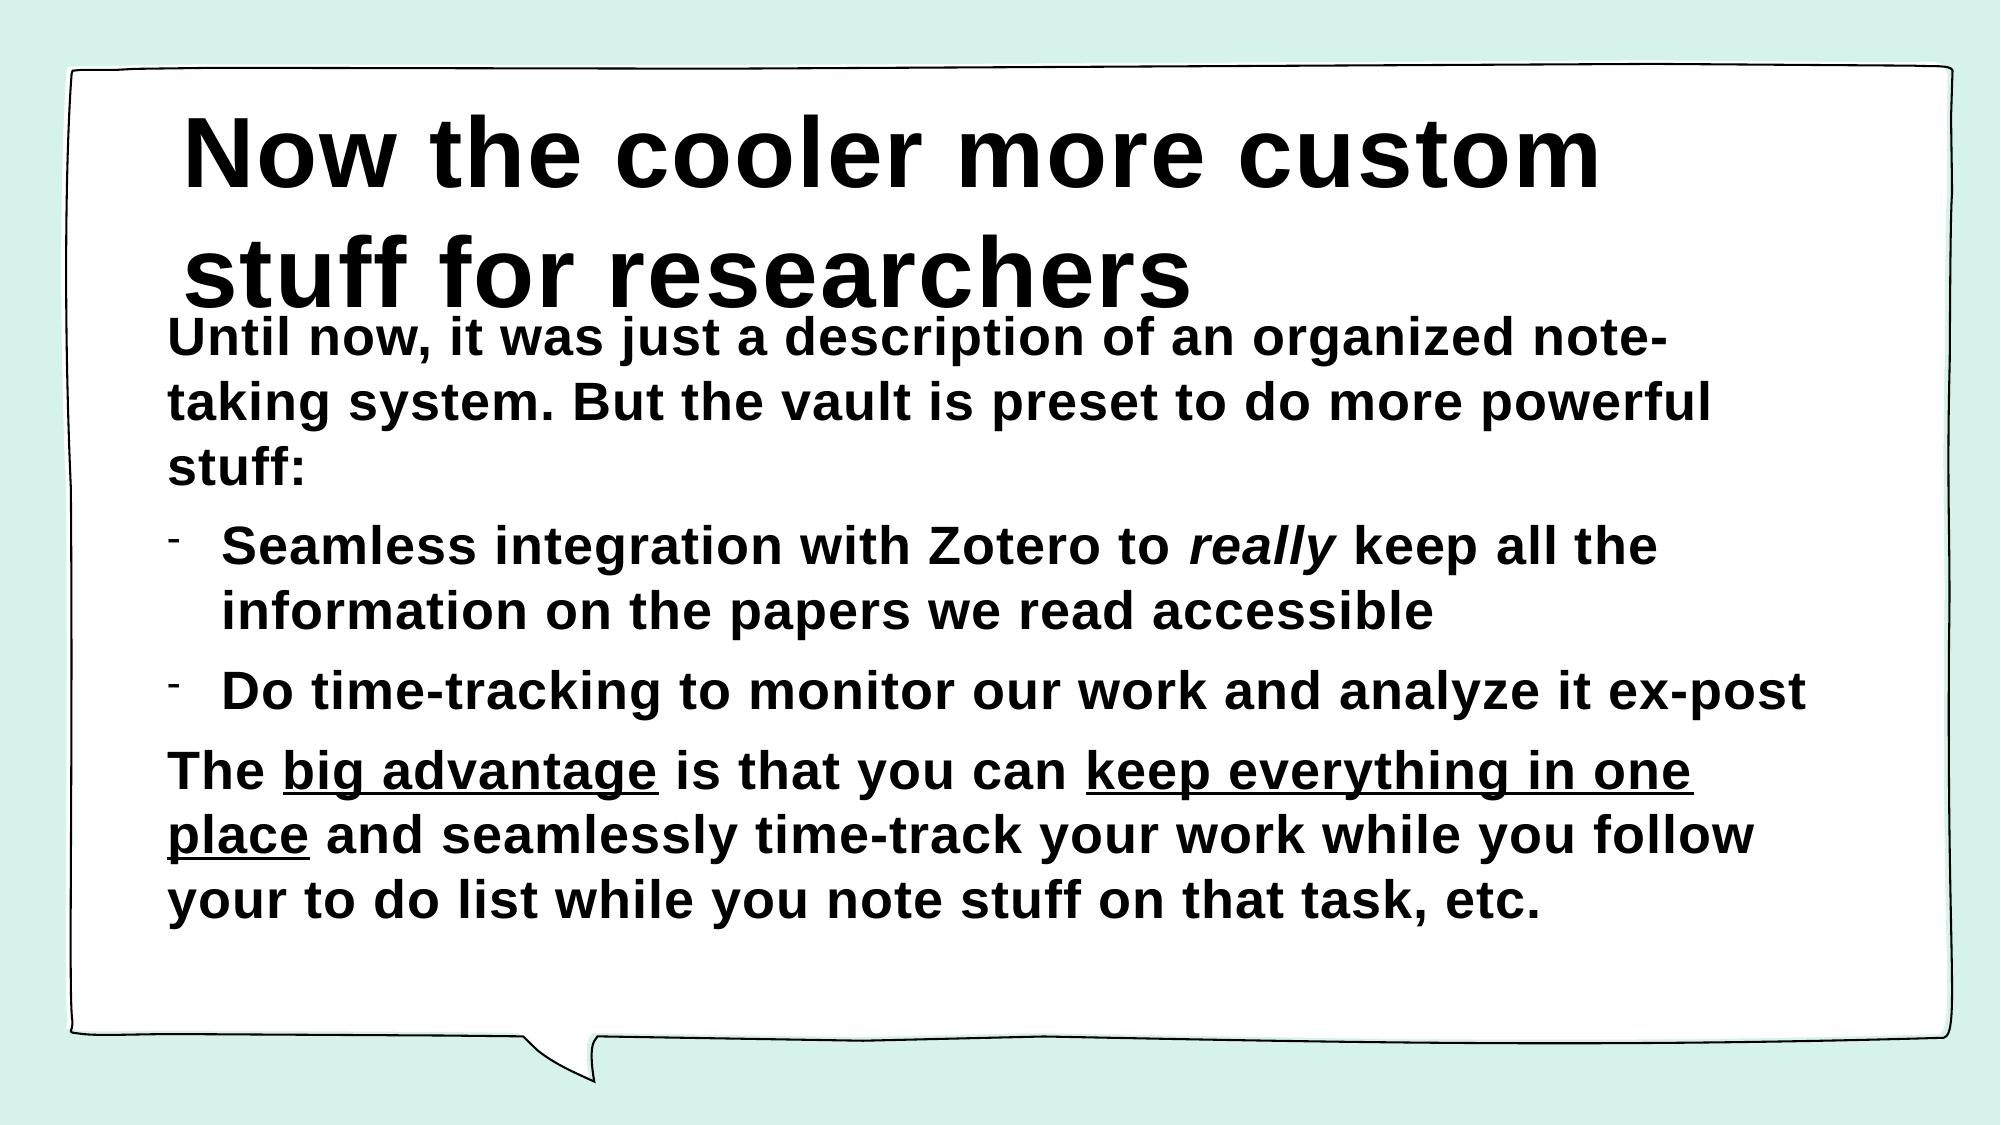

# Now the cooler more custom stuff for researchers
Until now, it was just a description of an organized note-taking system. But the vault is preset to do more powerful stuff:
Seamless integration with Zotero to really keep all the information on the papers we read accessible
Do time-tracking to monitor our work and analyze it ex-post
The big advantage is that you can keep everything in one place and seamlessly time-track your work while you follow your to do list while you note stuff on that task, etc.